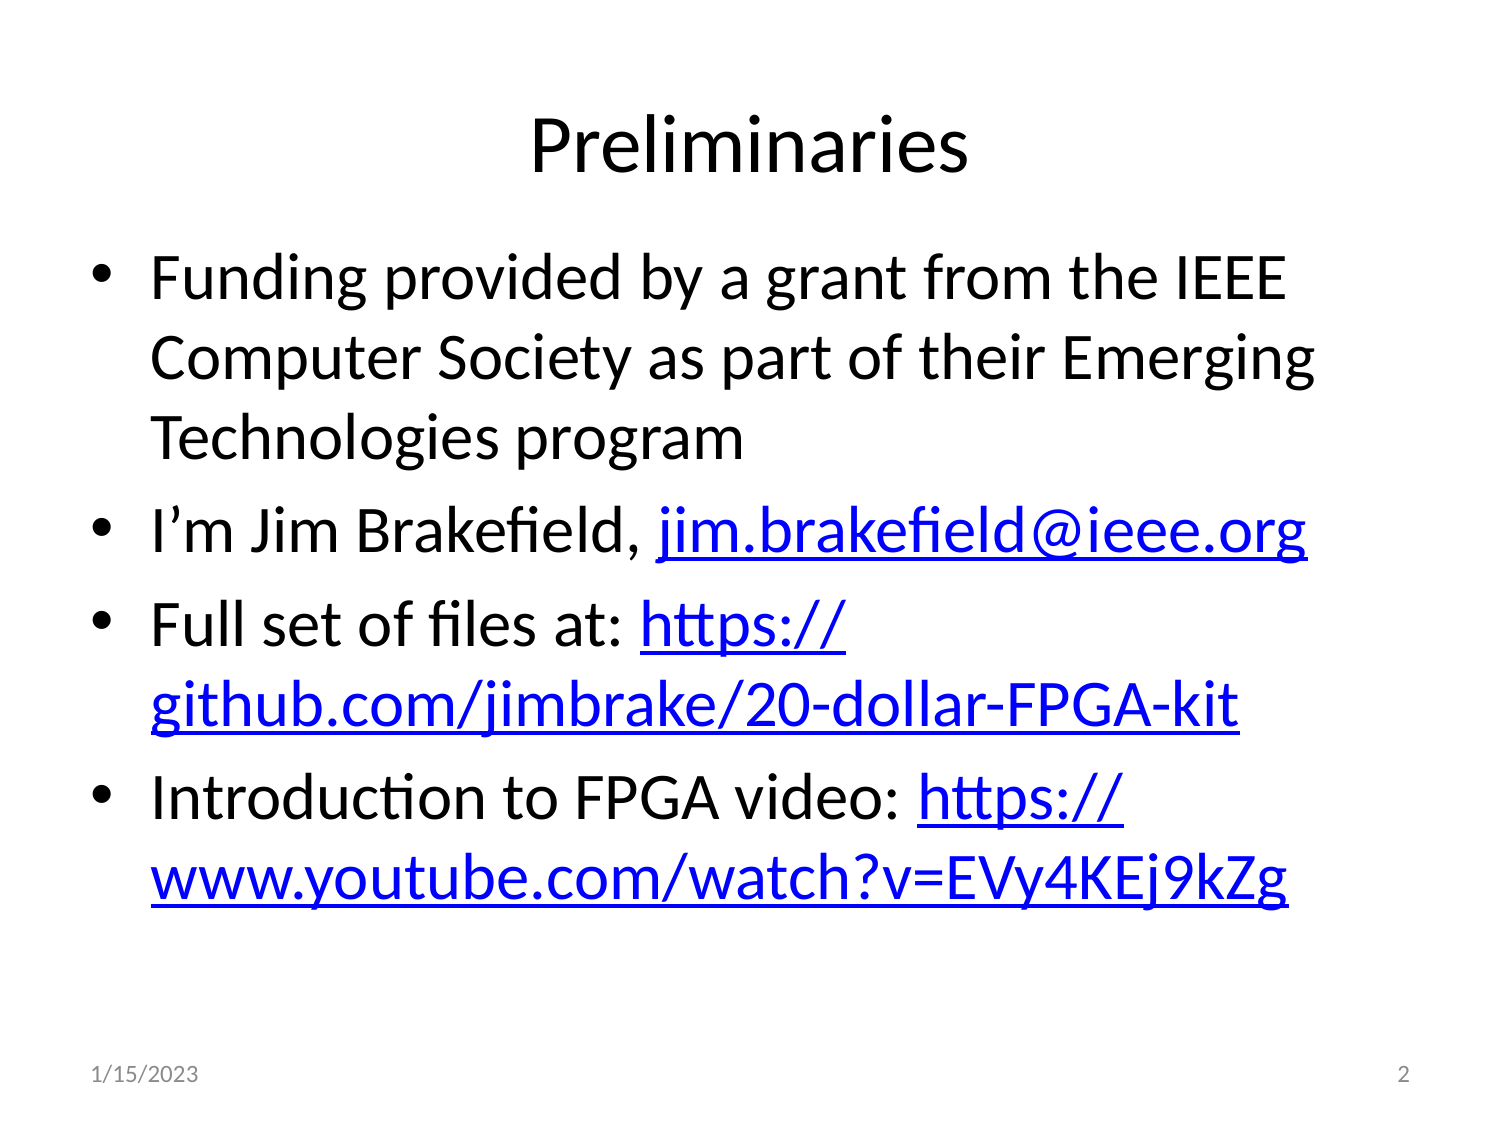

# Preliminaries
Funding provided by a grant from the IEEE Computer Society as part of their Emerging Technologies program
I’m Jim Brakefield, jim.brakefield@ieee.org
Full set of files at: https://github.com/jimbrake/20-dollar-FPGA-kit
Introduction to FPGA video: https://www.youtube.com/watch?v=EVy4KEj9kZg
1/15/2023
2